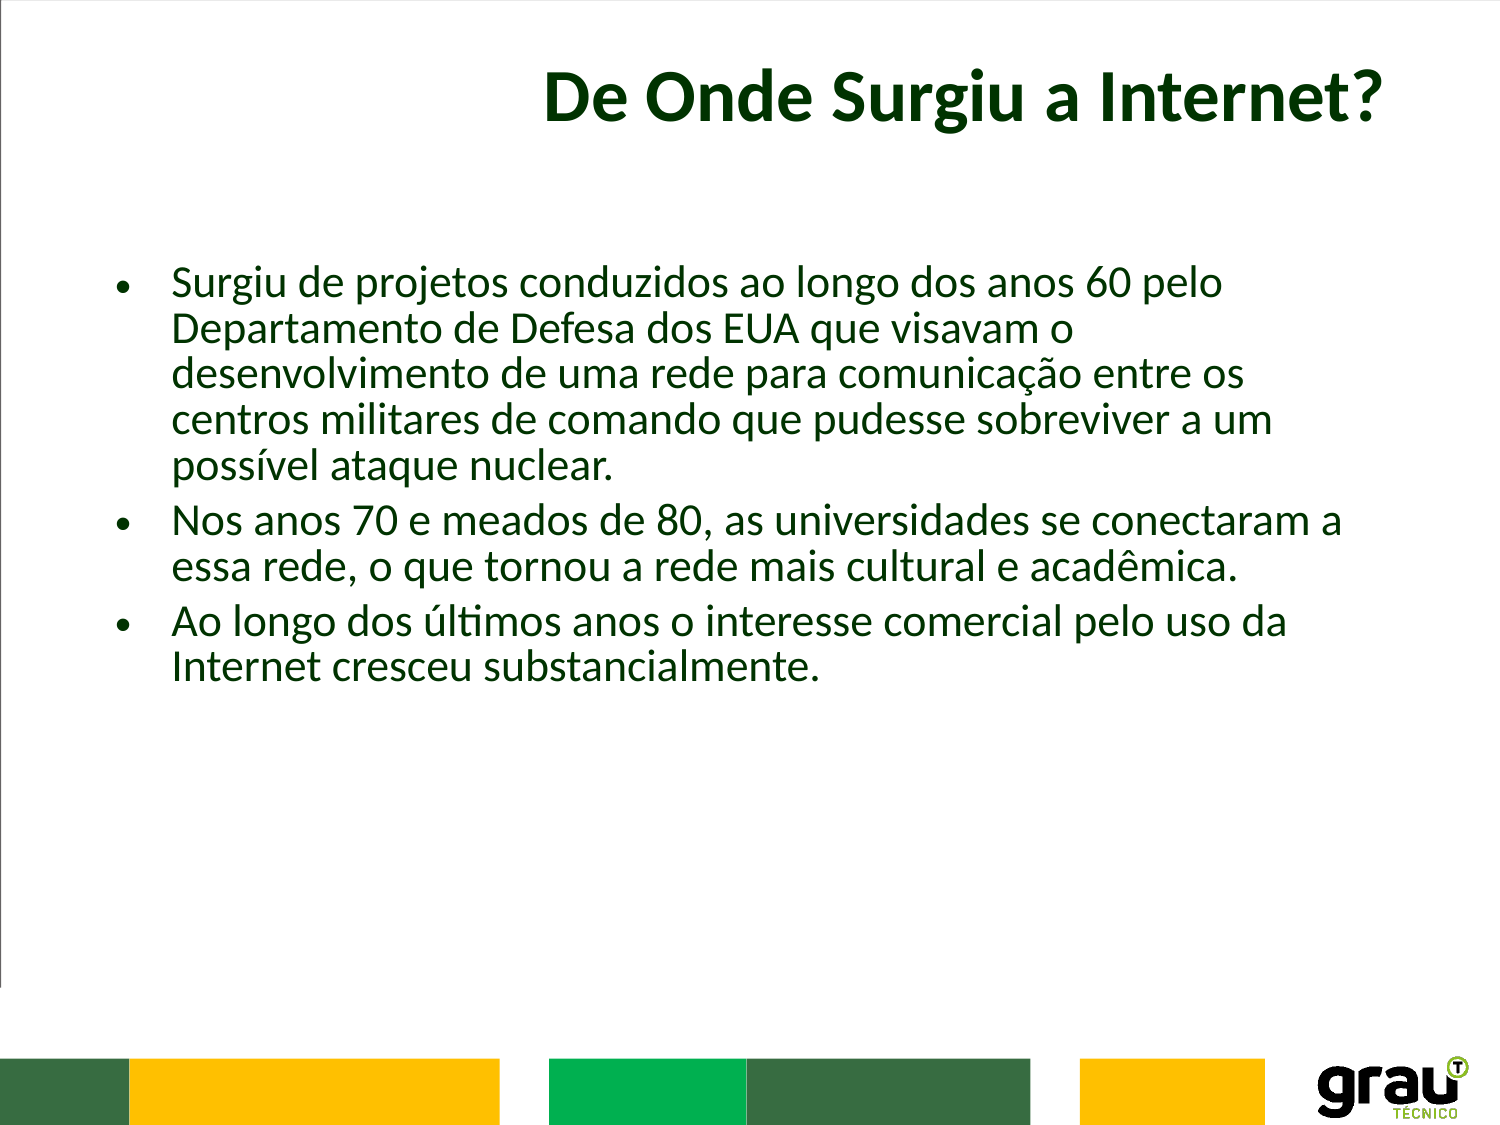

# De Onde Surgiu a Internet?
Surgiu de projetos conduzidos ao longo dos anos 60 pelo Departamento de Defesa dos EUA que visavam o desenvolvimento de uma rede para comunicação entre os centros militares de comando que pudesse sobreviver a um possível ataque nuclear.
Nos anos 70 e meados de 80, as universidades se conectaram a essa rede, o que tornou a rede mais cultural e acadêmica.
Ao longo dos últimos anos o interesse comercial pelo uso da Internet cresceu substancialmente.